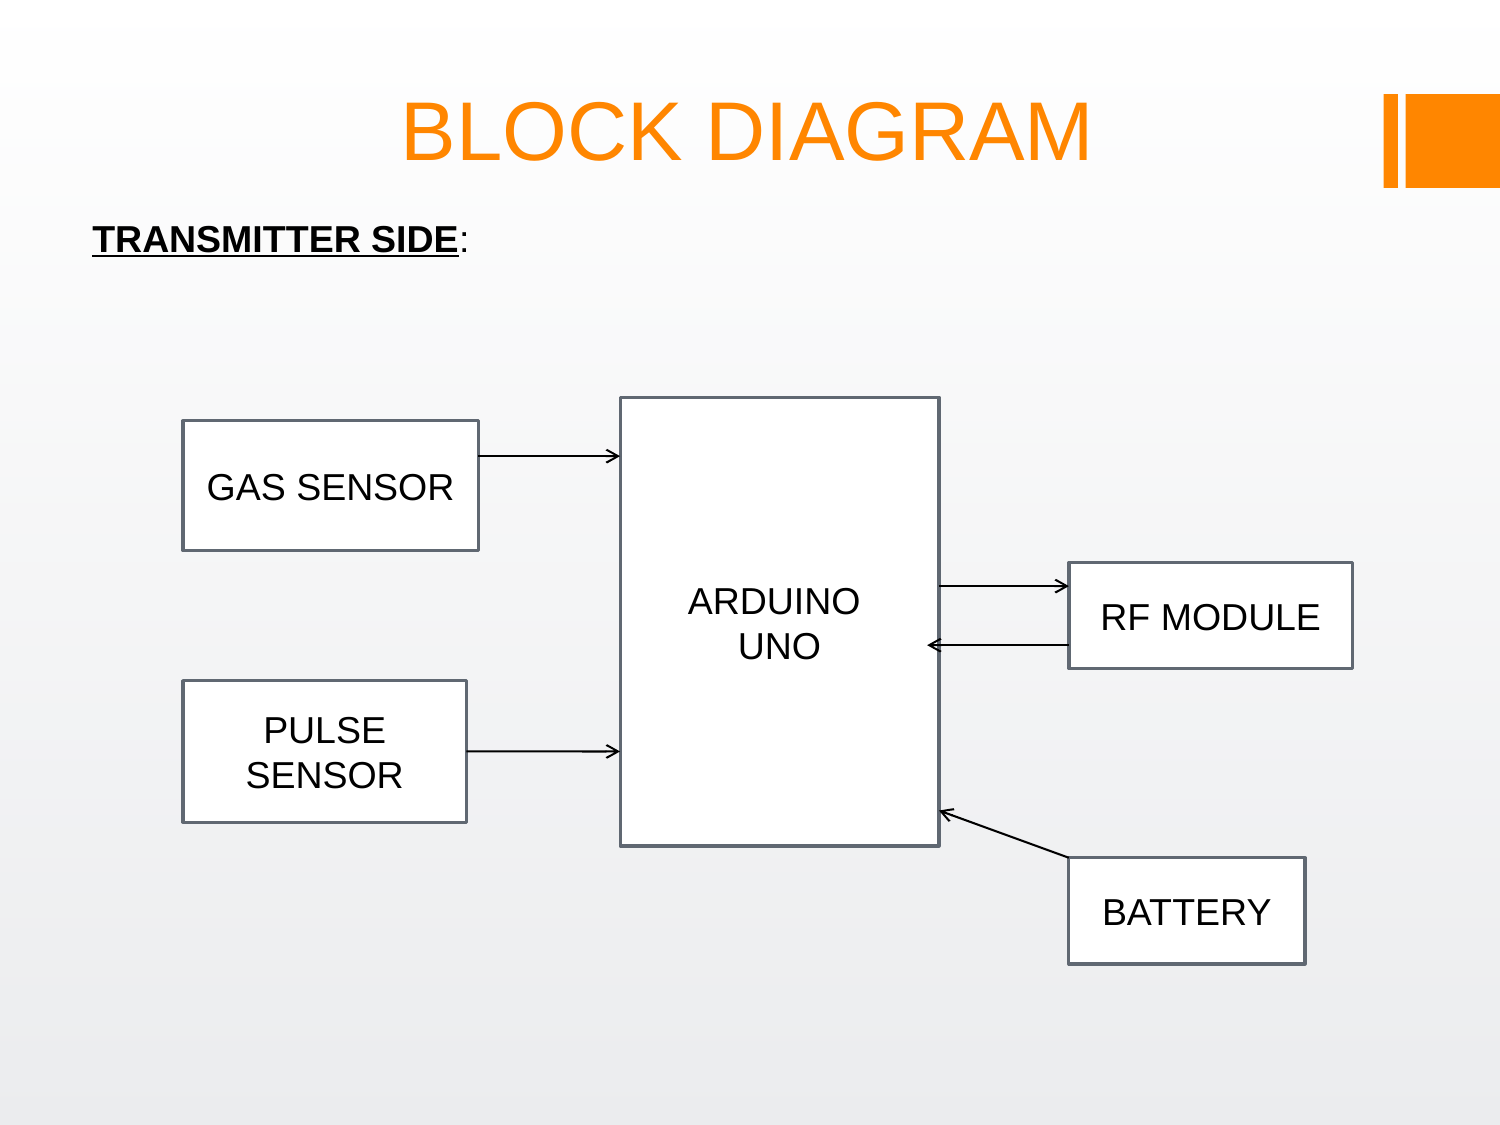

# BLOCK DIAGRAM
TRANSMITTER SIDE:
ARDUINO
UNO
GAS SENSOR
RF MODULE
PULSE SENSOR
BATTERY